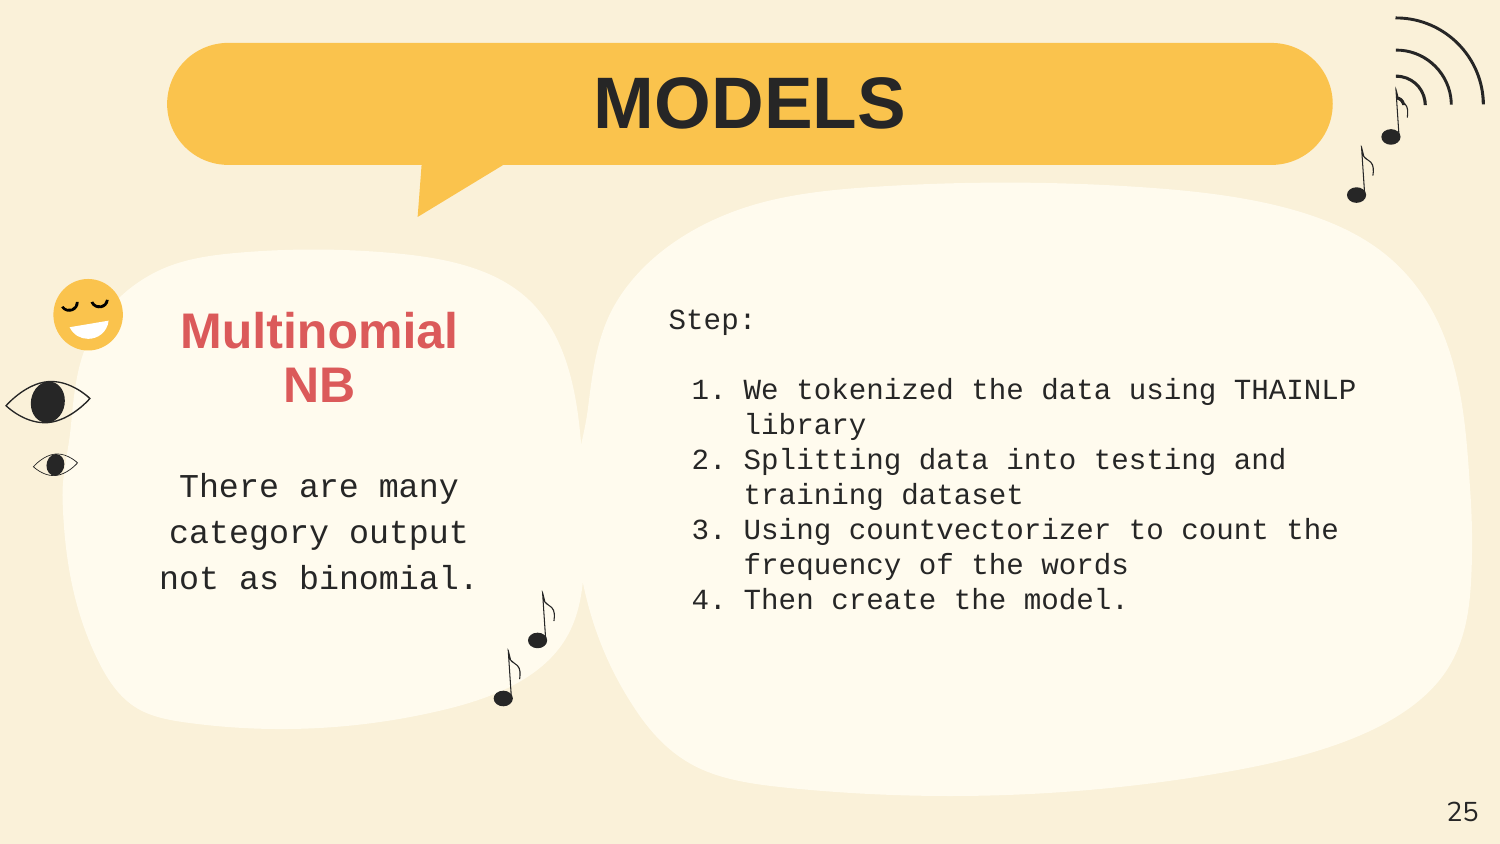

MODELS

Step:

We tokenized the data using THAINLP library
Splitting data into testing and training dataset
Using countvectorizer to count the frequency of the words
Then create the model.
# Multinomial NB
There are many category output not as binomial.

25